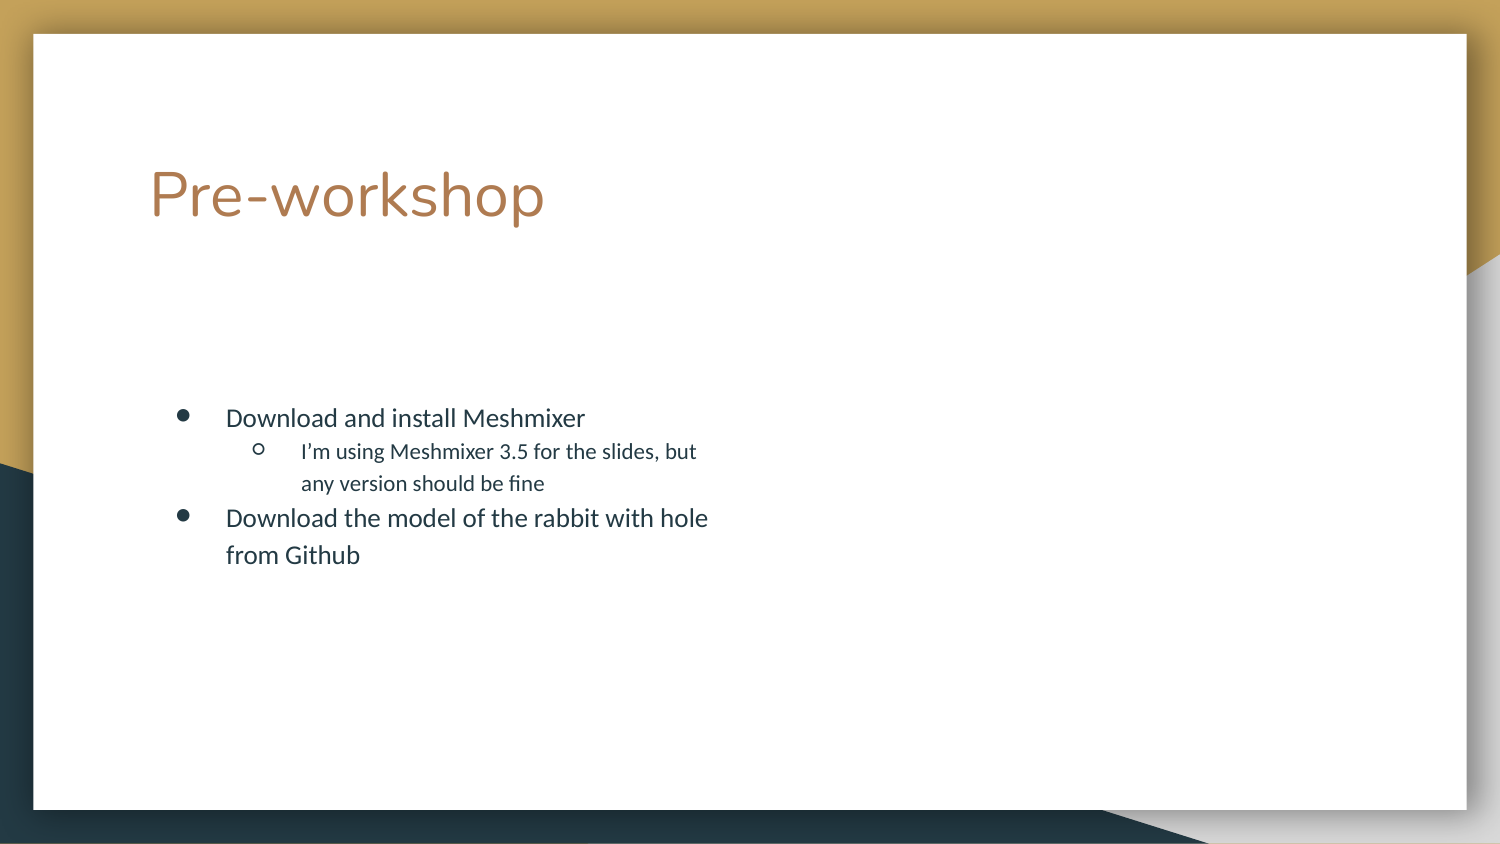

# Pre-workshop
Download and install Meshmixer
I’m using Meshmixer 3.5 for the slides, but any version should be fine
Download the model of the rabbit with hole from Github